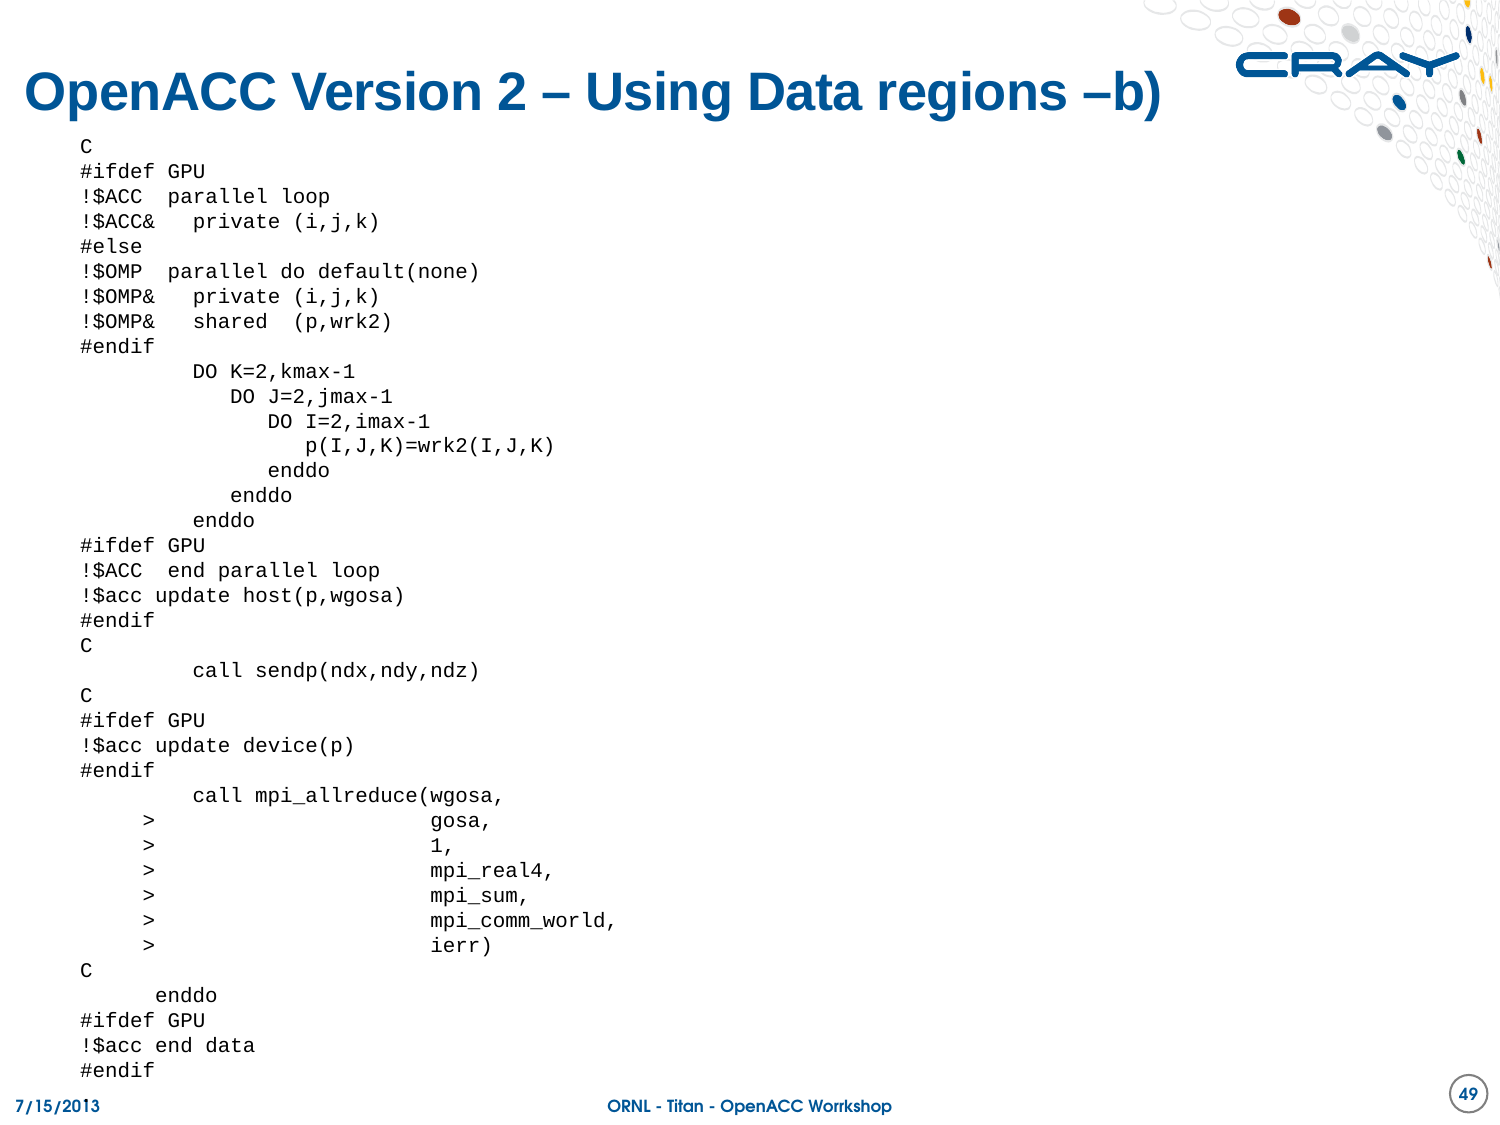

# OpenACC Version 2 – Using Data regions –b)
C
#ifdef GPU
!$ACC  parallel loop
!$ACC&   private (i,j,k)
#else
!$OMP  parallel do default(none)
!$OMP&   private (i,j,k)
!$OMP&   shared  (p,wrk2)
#endif
         DO K=2,kmax-1
            DO J=2,jmax-1
               DO I=2,imax-1
                  p(I,J,K)=wrk2(I,J,K)
               enddo
            enddo
         enddo
#ifdef GPU
!$ACC  end parallel loop
!$acc update host(p,wgosa)
#endif
C
         call sendp(ndx,ndy,ndz)
C
#ifdef GPU
!$acc update device(p)
#endif
         call mpi_allreduce(wgosa,
     >                      gosa,
     >                      1,
     >                      mpi_real4,
     >                      mpi_sum,
     >                      mpi_comm_world,
     >                      ierr)
C
      enddo
#ifdef GPU
!$acc end data
#endif
.
49
7/15/2013
ORNL - Titan - OpenACC Worrkshop